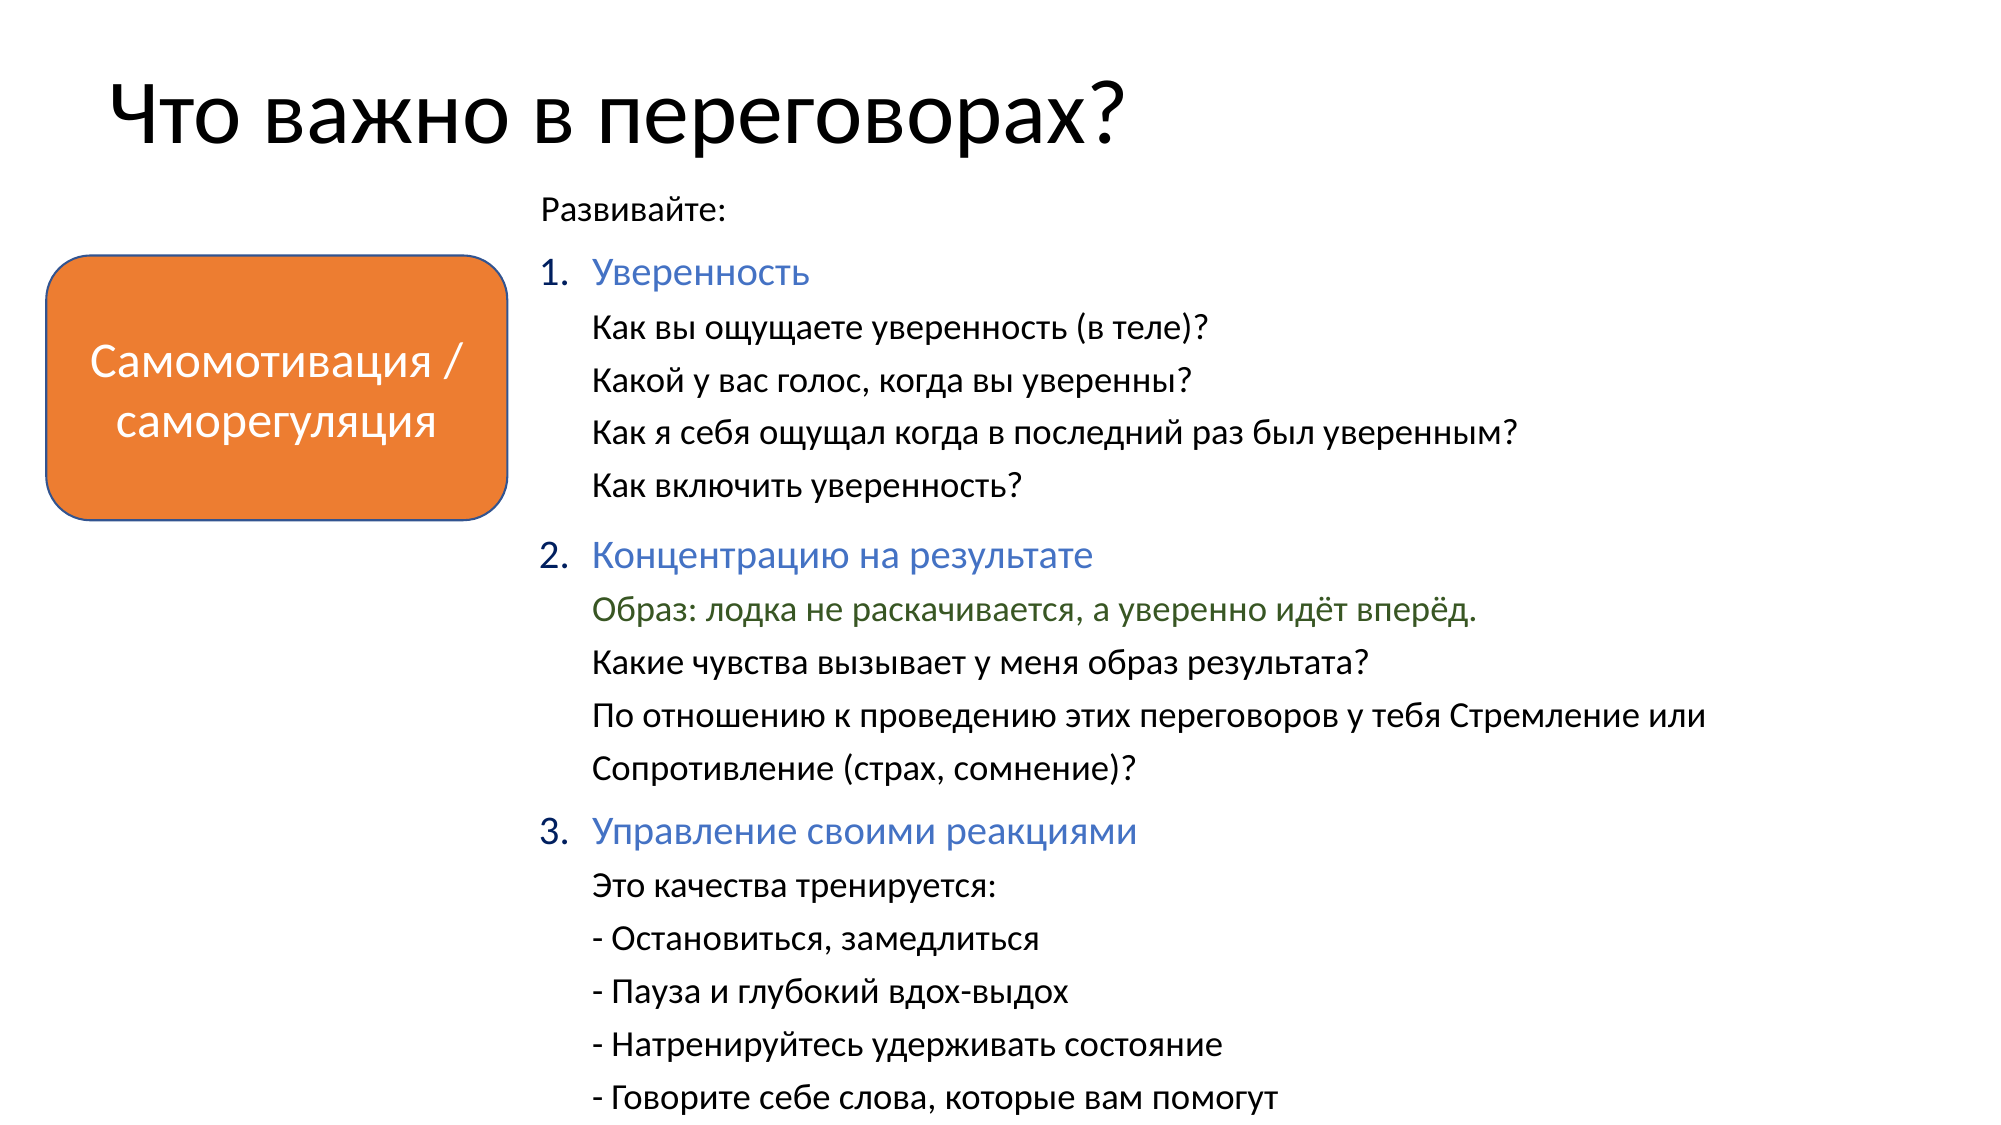

# Что важно в переговорах?
Развивайте:
Уверенность
Как вы ощущаете уверенность (в теле)?
Какой у вас голос, когда вы уверенны?
Как я себя ощущал когда в последний раз был уверенным?
Как включить уверенность?
Концентрацию на результате
Образ: лодка не раскачивается, а уверенно идёт вперёд.
Какие чувства вызывает у меня образ результата?
По отношению к проведению этих переговоров у тебя Стремление или Сопротивление (страх, сомнение)?
Управление своими реакциями
Это качества тренируется:
- Остановиться, замедлиться
- Пауза и глубокий вдох-выдох
- Натренируйтесь удерживать состояние
- Говорите себе слова, которые вам помогут
Самомотивация / саморегуляция